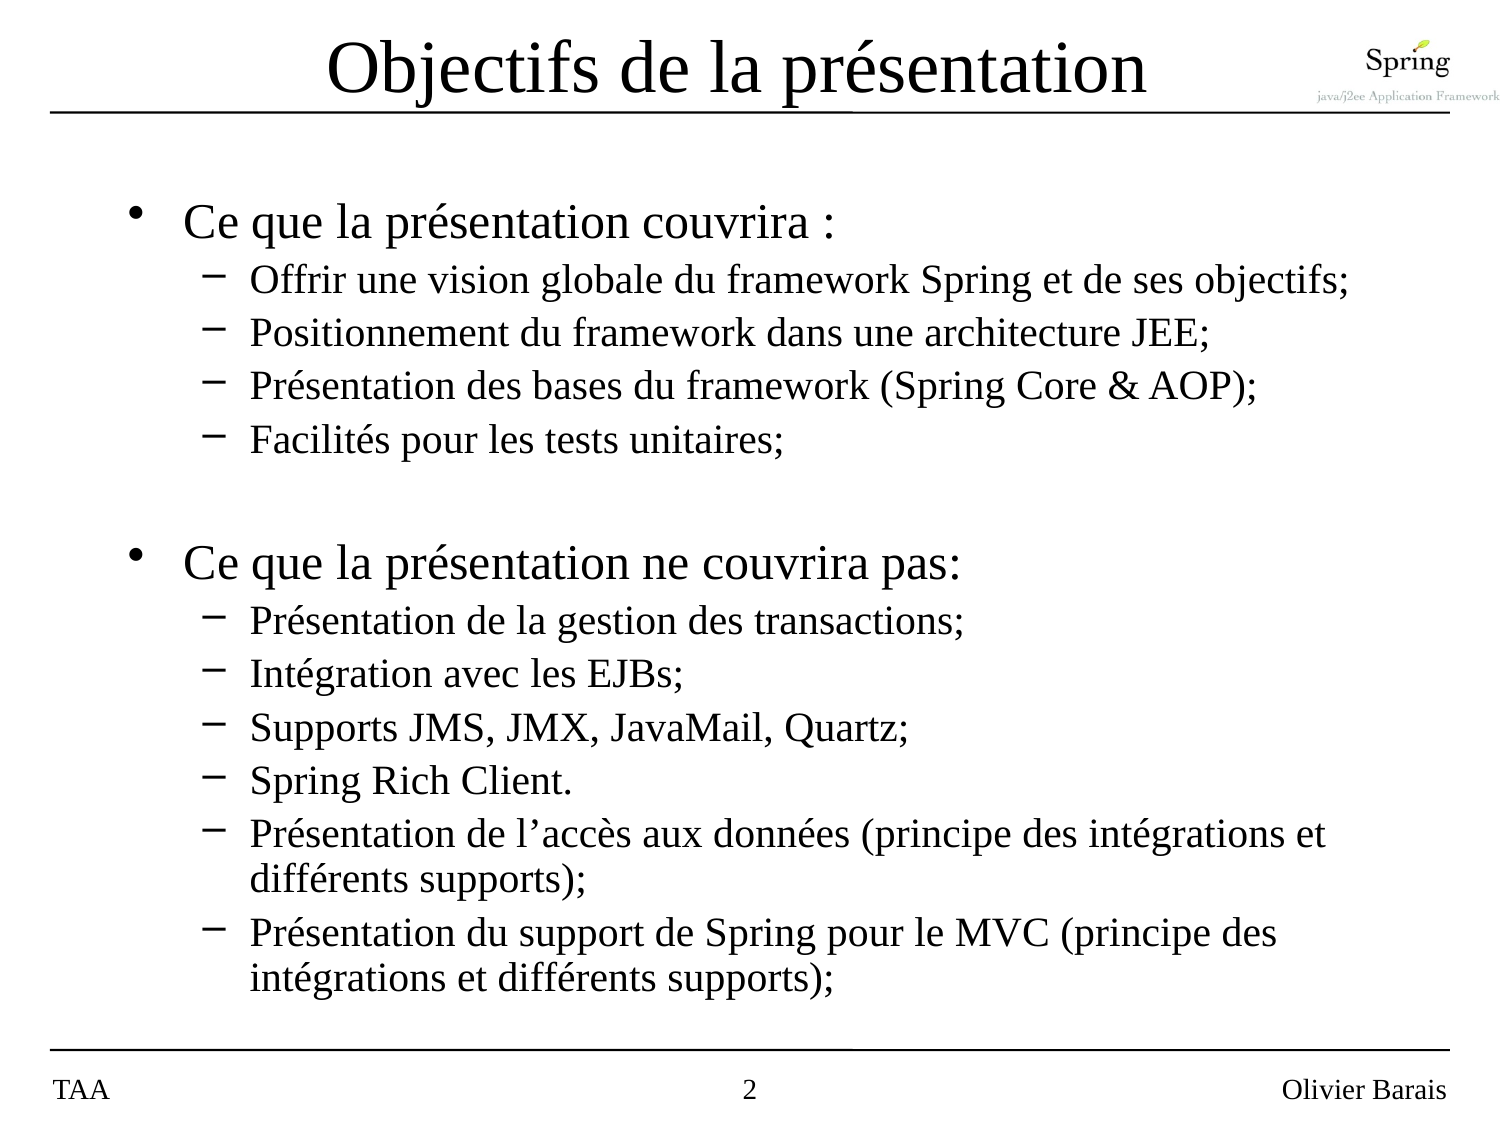

# Objectifs de la présentation
Ce que la présentation couvrira :
Offrir une vision globale du framework Spring et de ses objectifs;
Positionnement du framework dans une architecture JEE;
Présentation des bases du framework (Spring Core & AOP);
Facilités pour les tests unitaires;

Ce que la présentation ne couvrira pas:
Présentation de la gestion des transactions;
Intégration avec les EJBs;
Supports JMS, JMX, JavaMail, Quartz;
Spring Rich Client.
Présentation de l’accès aux données (principe des intégrations et différents supports);
Présentation du support de Spring pour le MVC (principe des intégrations et différents supports);

TAA
2
Olivier Barais